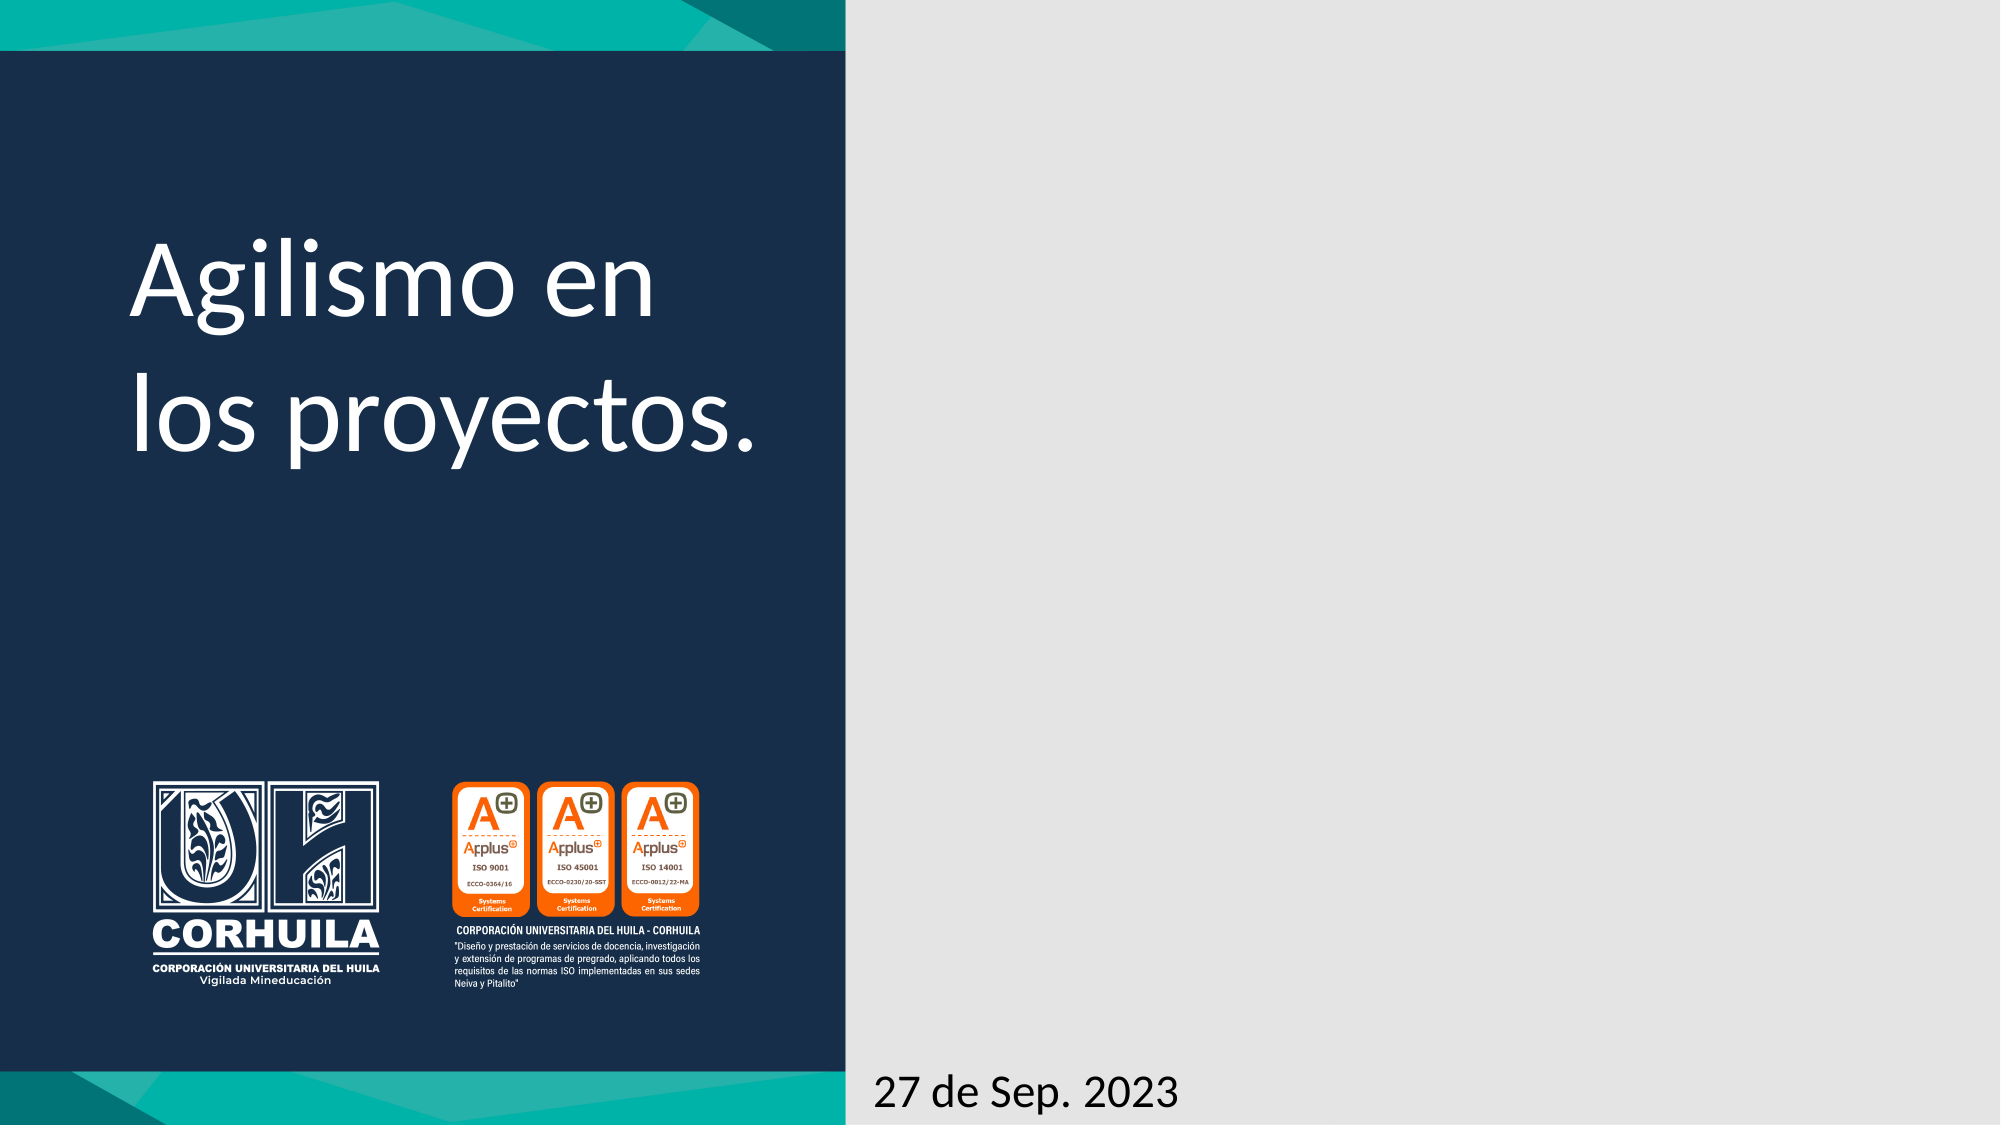

Agilismo en los proyectos.
27 de Sep. 2023